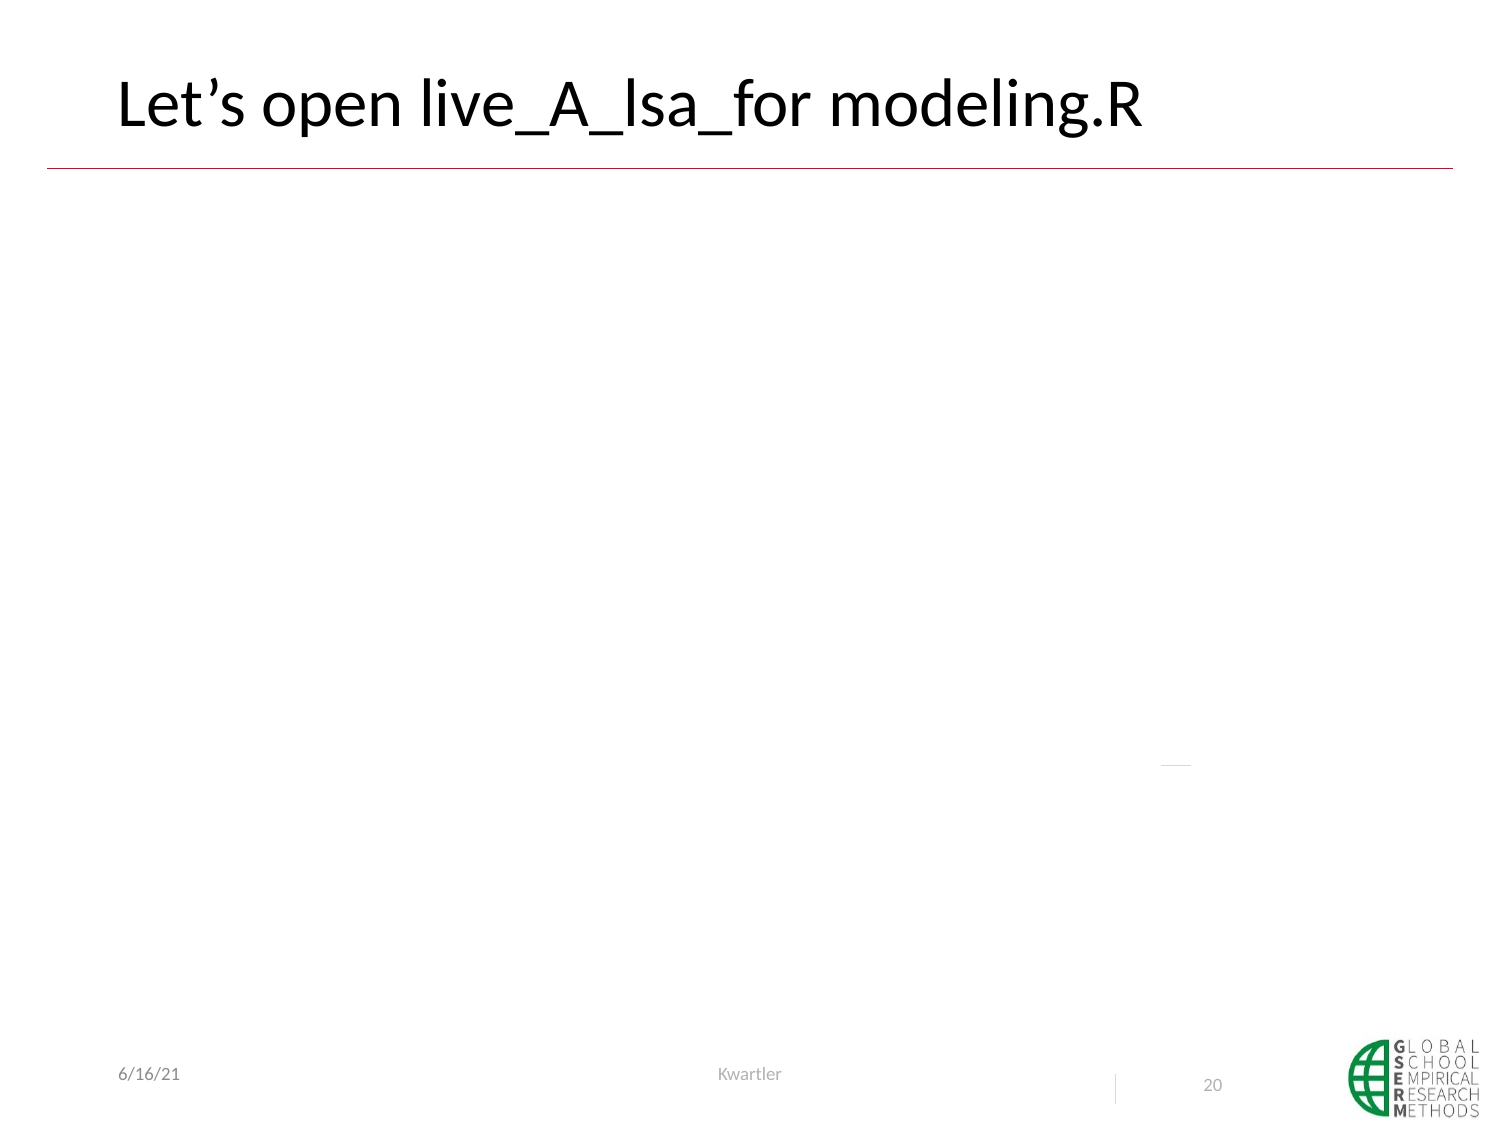

# Let’s open live_A_lsa_for modeling.R
6/16/21
Kwartler
20